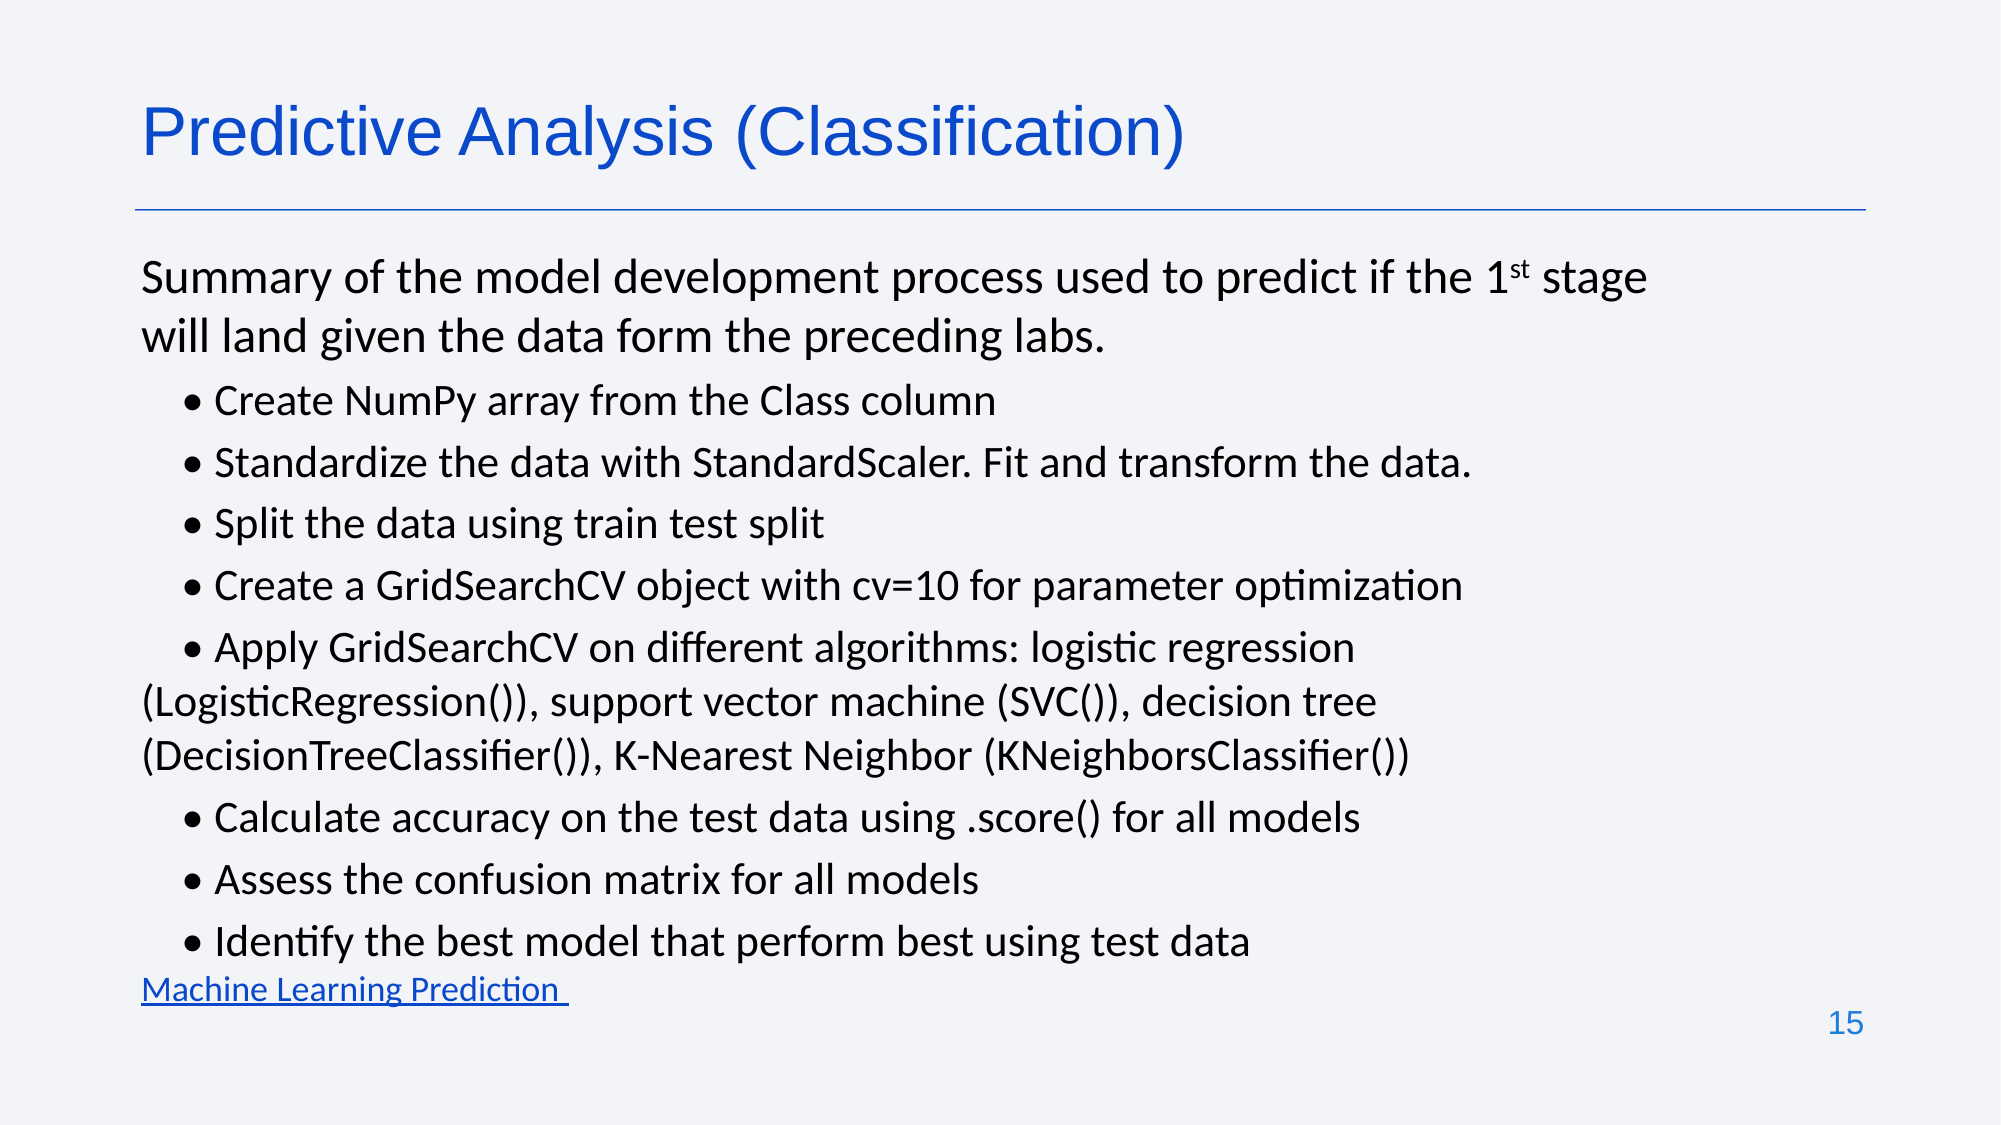

Predictive Analysis (Classification)
Summary of the model development process used to predict if the 1st stage will land given the data form the preceding labs.
	• Create NumPy array from the Class column
	• Standardize the data with StandardScaler. Fit and transform the data.
	• Split the data using train test split
	• Create a GridSearchCV object with cv=10 for parameter optimization
	• Apply GridSearchCV on different algorithms: logistic regression 	(LogisticRegression()), support vector machine (SVC()), decision tree 	(DecisionTreeClassifier()), K-Nearest Neighbor (KNeighborsClassifier())
	• Calculate accuracy on the test data using .score() for all models
	• Assess the confusion matrix for all models
	• Identify the best model that perform best using test data
Machine Learning Prediction
15